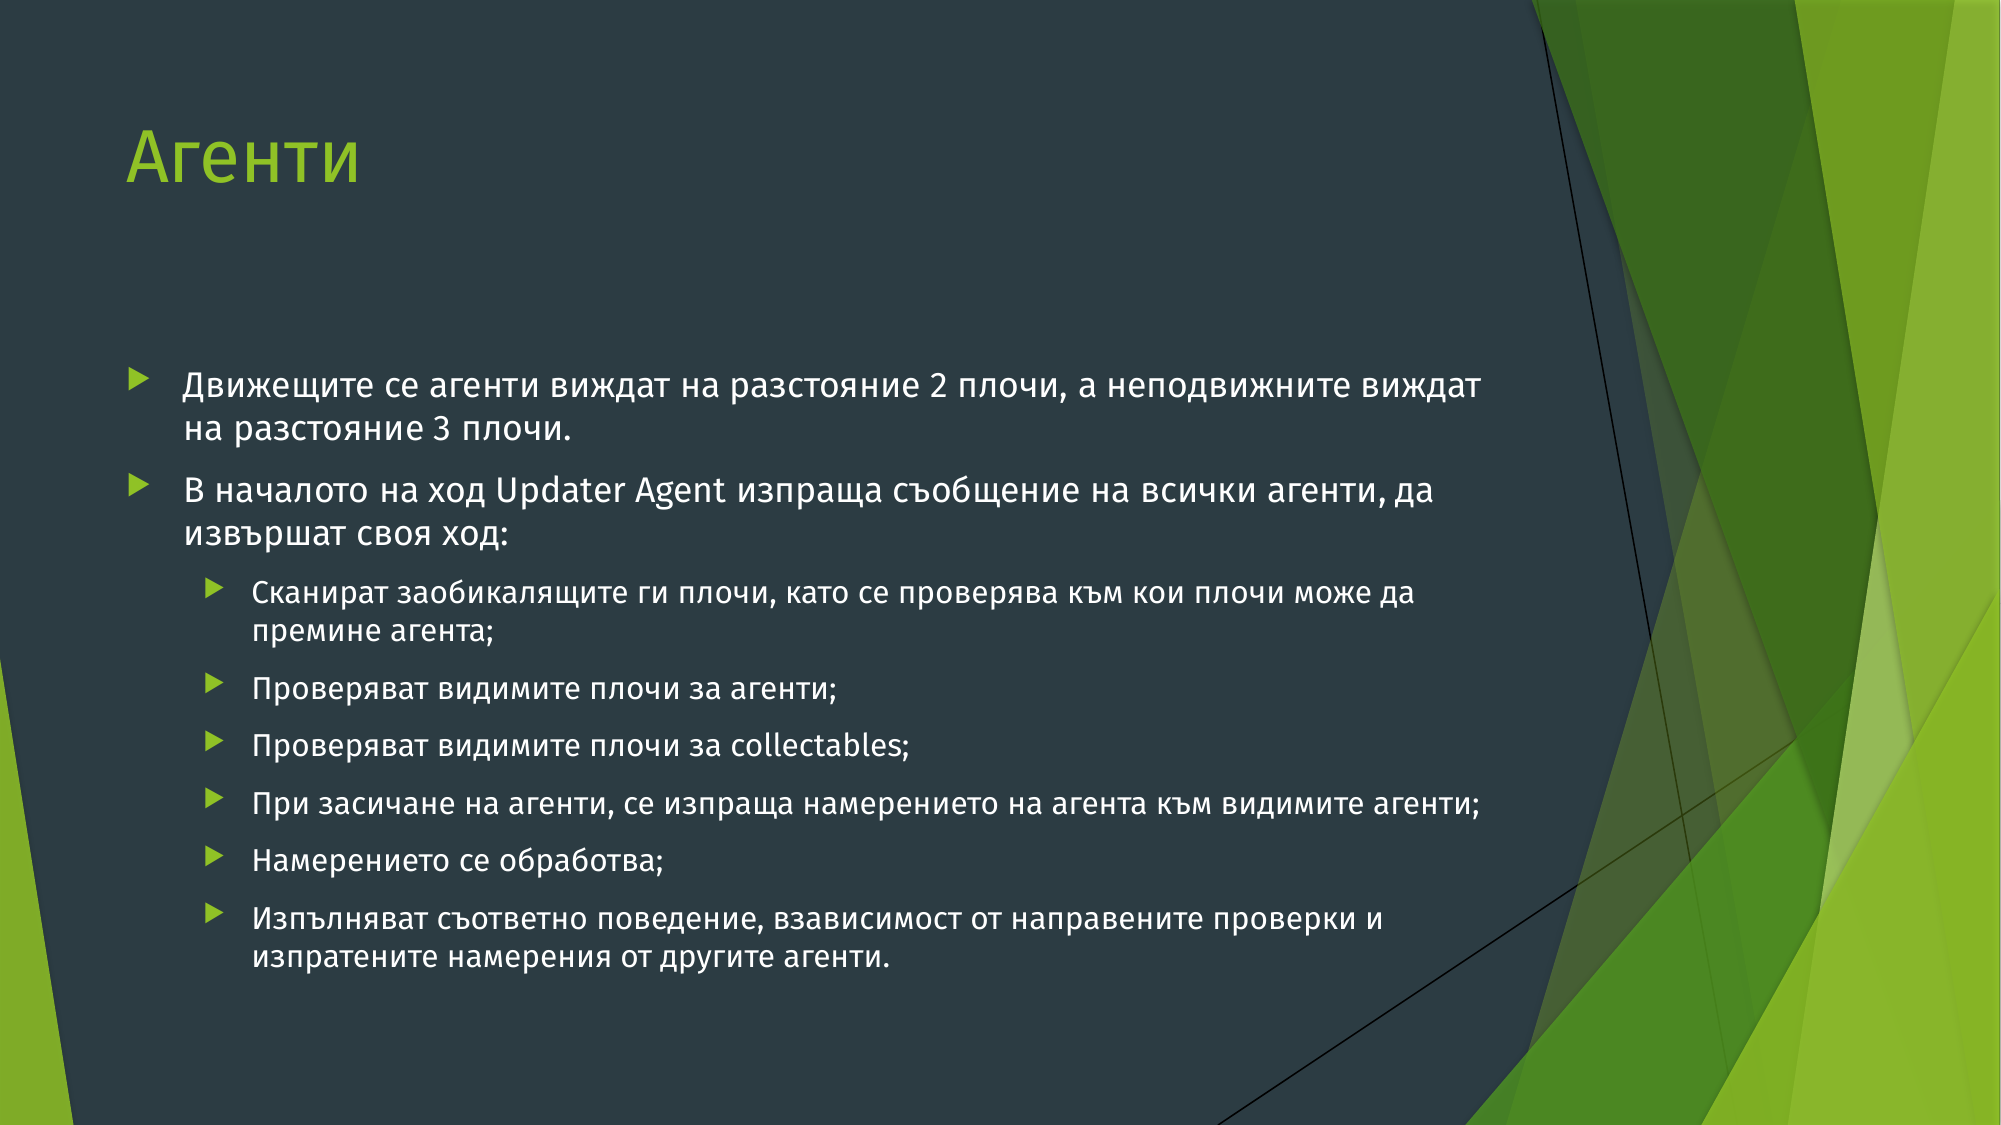

# Агенти
Движещите се агенти виждат на разстояние 2 плочи, а неподвижните виждат на разстояние 3 плочи.
В началото на ход Updater Agent изпраща съобщение на всички агенти, да извършат своя ход:
Сканират заобикалящите ги плочи, като се проверява към кои плочи може да премине агента;
Проверяват видимите плочи за агенти;
Проверяват видимите плочи за collectables;
При засичане на агенти, се изпраща намерението на агента към видимите агенти;
Намерението се обработва;
Изпълняват съответно поведение, взависимост от направените проверки и изпратените намерения от другите агенти.